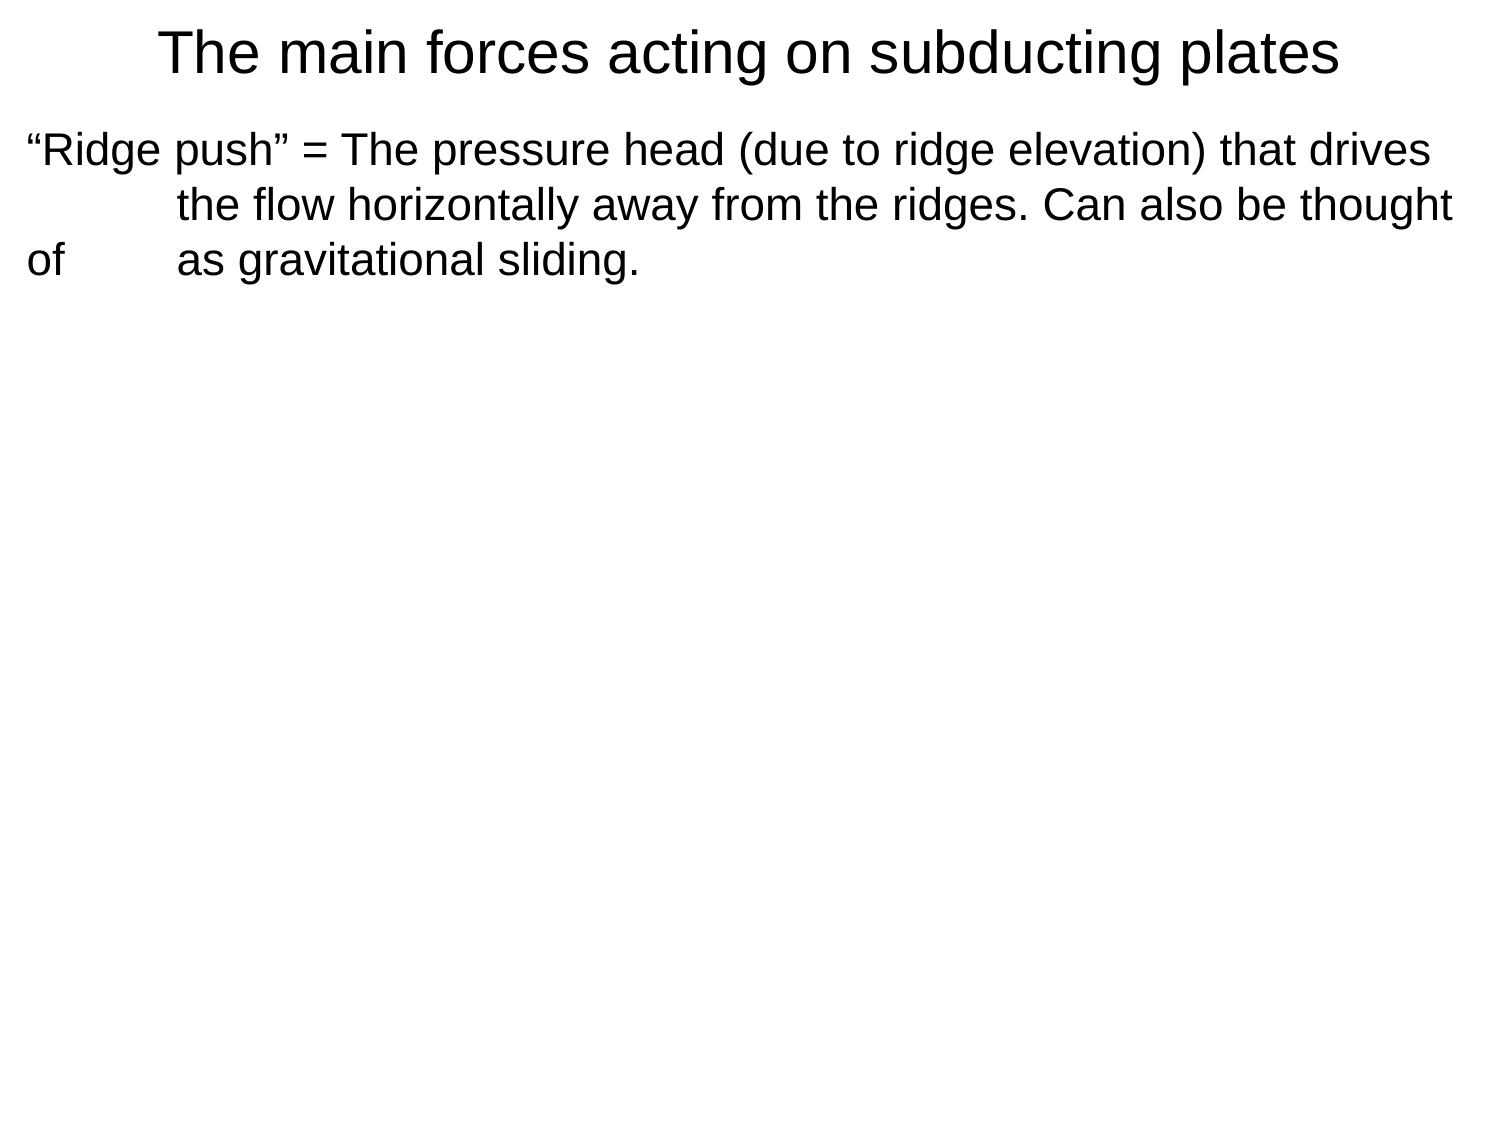

The main forces acting on subducting plates
“Ridge push” = The pressure head (due to ridge elevation) that drives 	the flow horizontally away from the ridges. Can also be thought of 	as gravitational sliding.